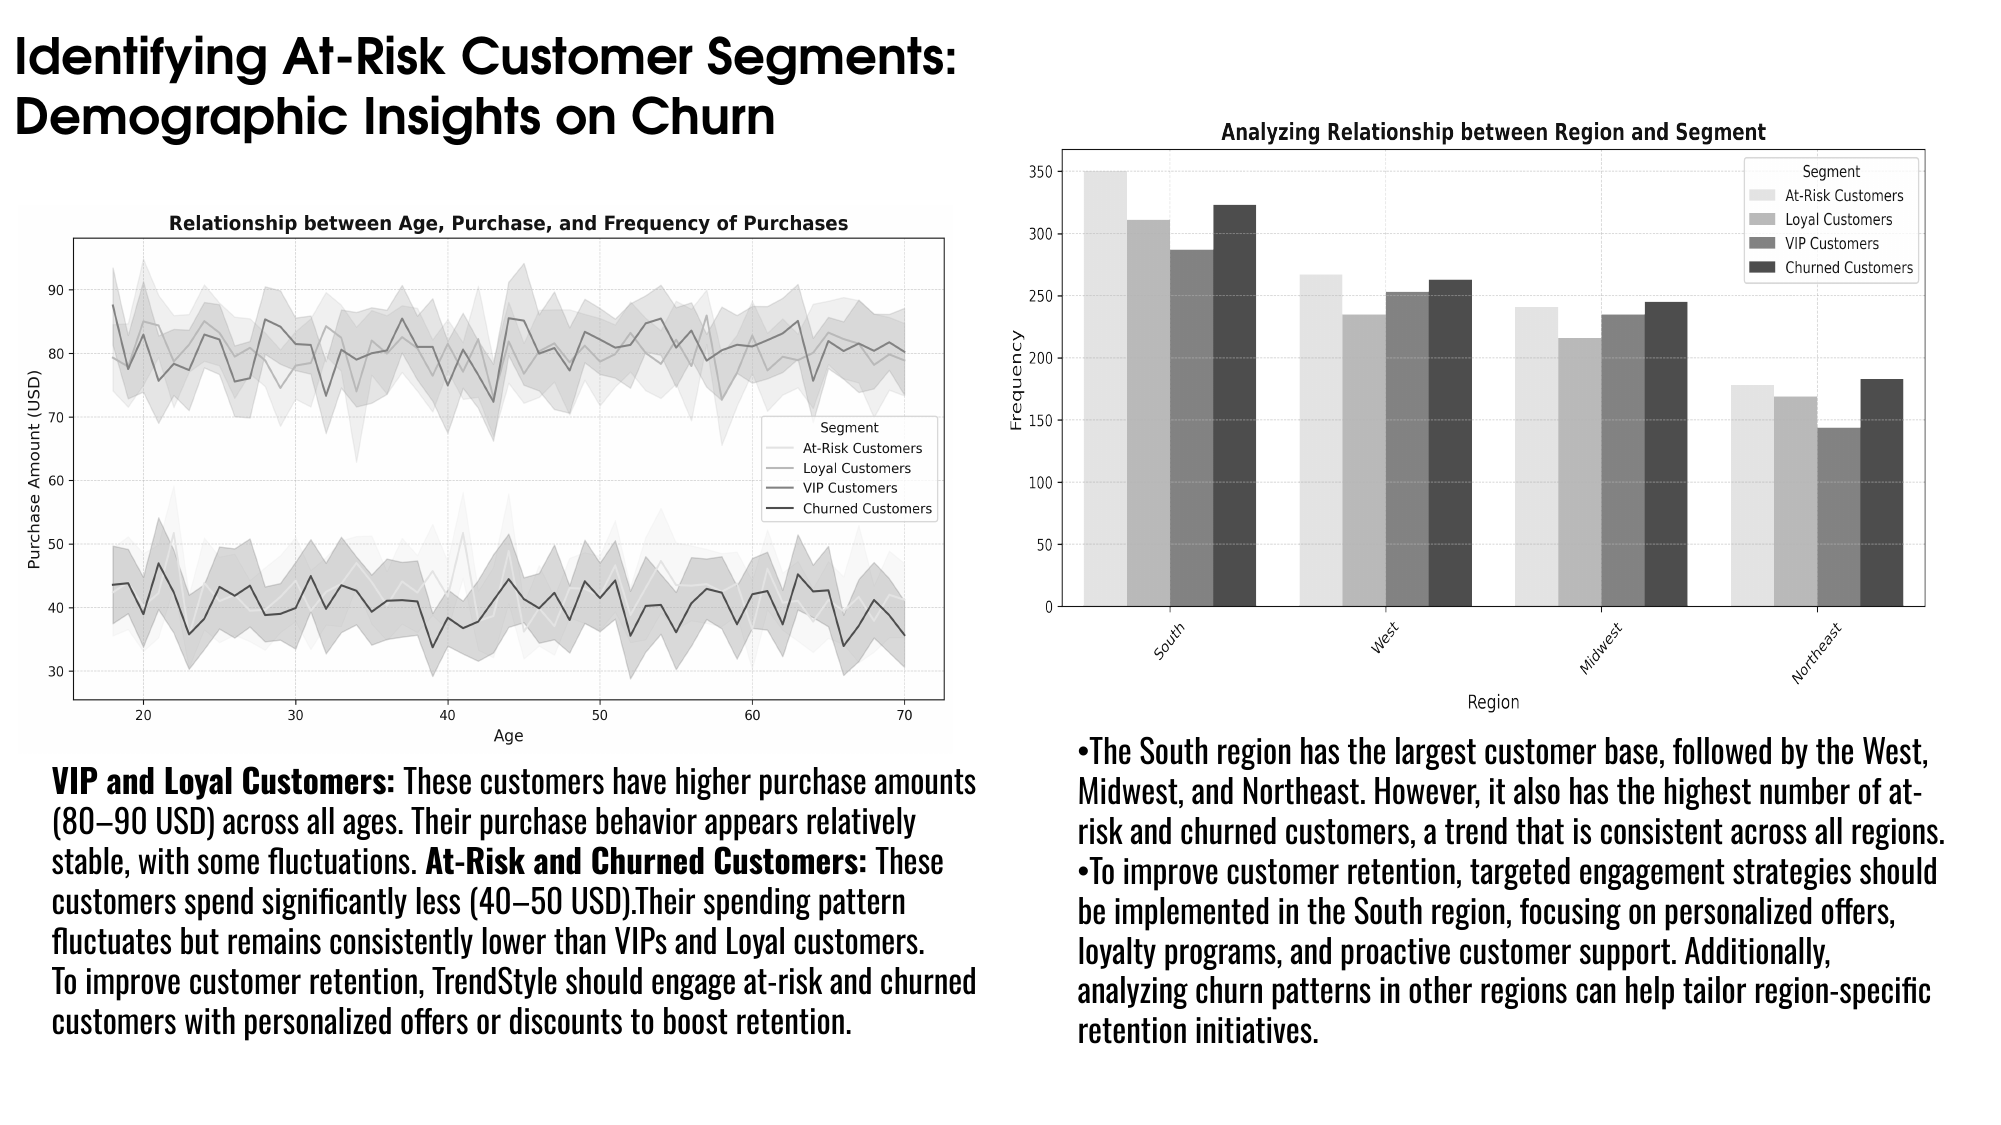

Identifying At-Risk Customer Segments: Demographic Insights on Churn

The South region has the largest customer base, followed by the West, Midwest, and Northeast. However, it also has the highest number of at-risk and churned customers, a trend that is consistent across all regions.
To improve customer retention, targeted engagement strategies should be implemented in the South region, focusing on personalized offers, loyalty programs, and proactive customer support. Additionally, analyzing churn patterns in other regions can help tailor region-specific retention initiatives.
VIP and Loyal Customers: These customers have higher purchase amounts (80–90 USD) across all ages. Their purchase behavior appears relatively stable, with some fluctuations. At-Risk and Churned Customers: These customers spend significantly less (40–50 USD).Their spending pattern fluctuates but remains consistently lower than VIPs and Loyal customers.
To improve customer retention, TrendStyle should engage at-risk and churned customers with personalized offers or discounts to boost retention.